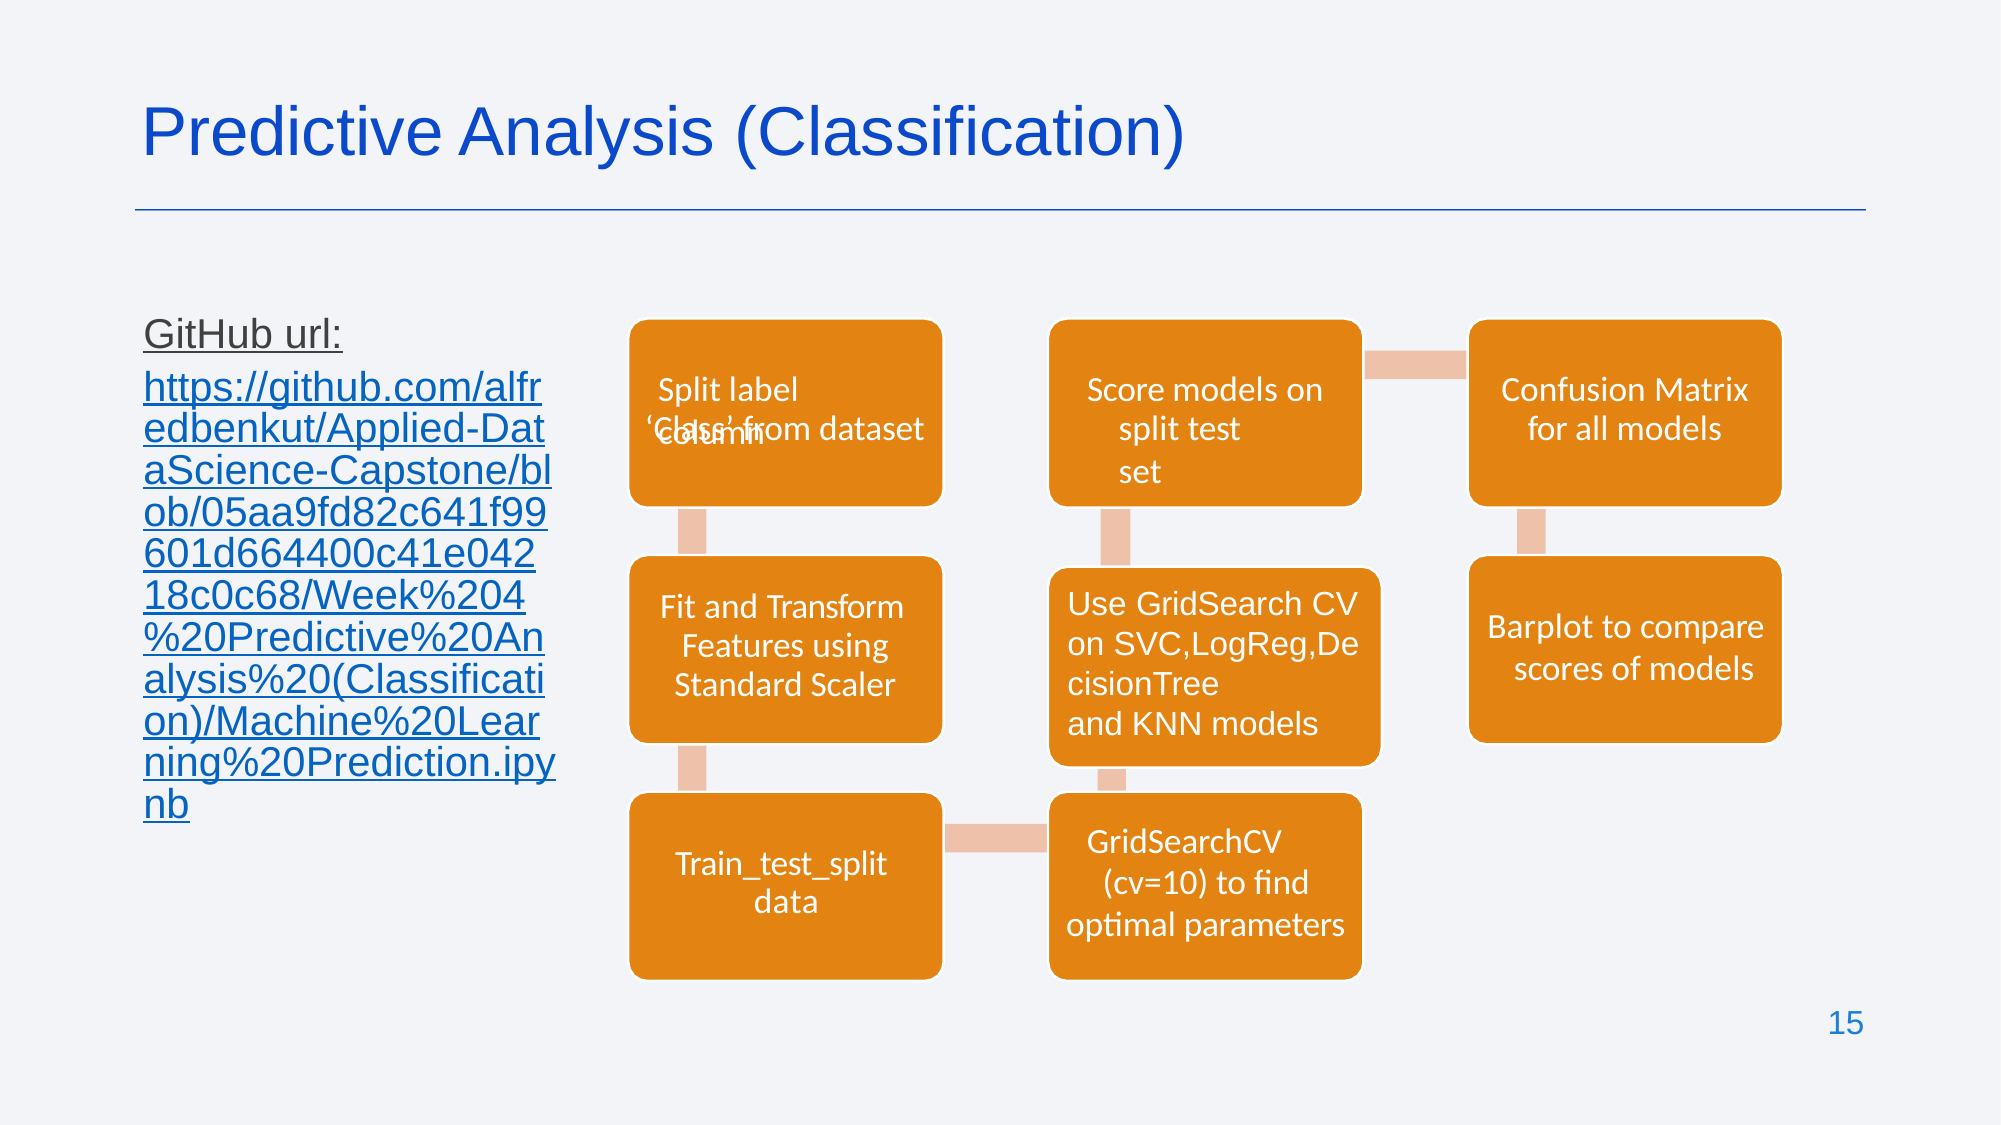

Predictive Analysis (Classification)
GitHub url:
https://github.com/alfredbenkut/Applied-DataScience-Capstone/blob/05aa9fd82c641f99601d664400c41e04218c0c68/Week%204%20Predictive%20Analysis%20(Classification)/Machine%20Learning%20Prediction.ipynb

Split label column
Score models on
Confusion Matrix

‘Class’ from dataset
split test set
for all models

Use GridSearch CV on SVC,LogReg,DecisionTree and KNN models
Fit and Transform
Barplot to compare  scores of models

Features using
Standard Scaler

GridSearchCV
Train_test_split
(cv=10) to find  optimal parameters
data
15